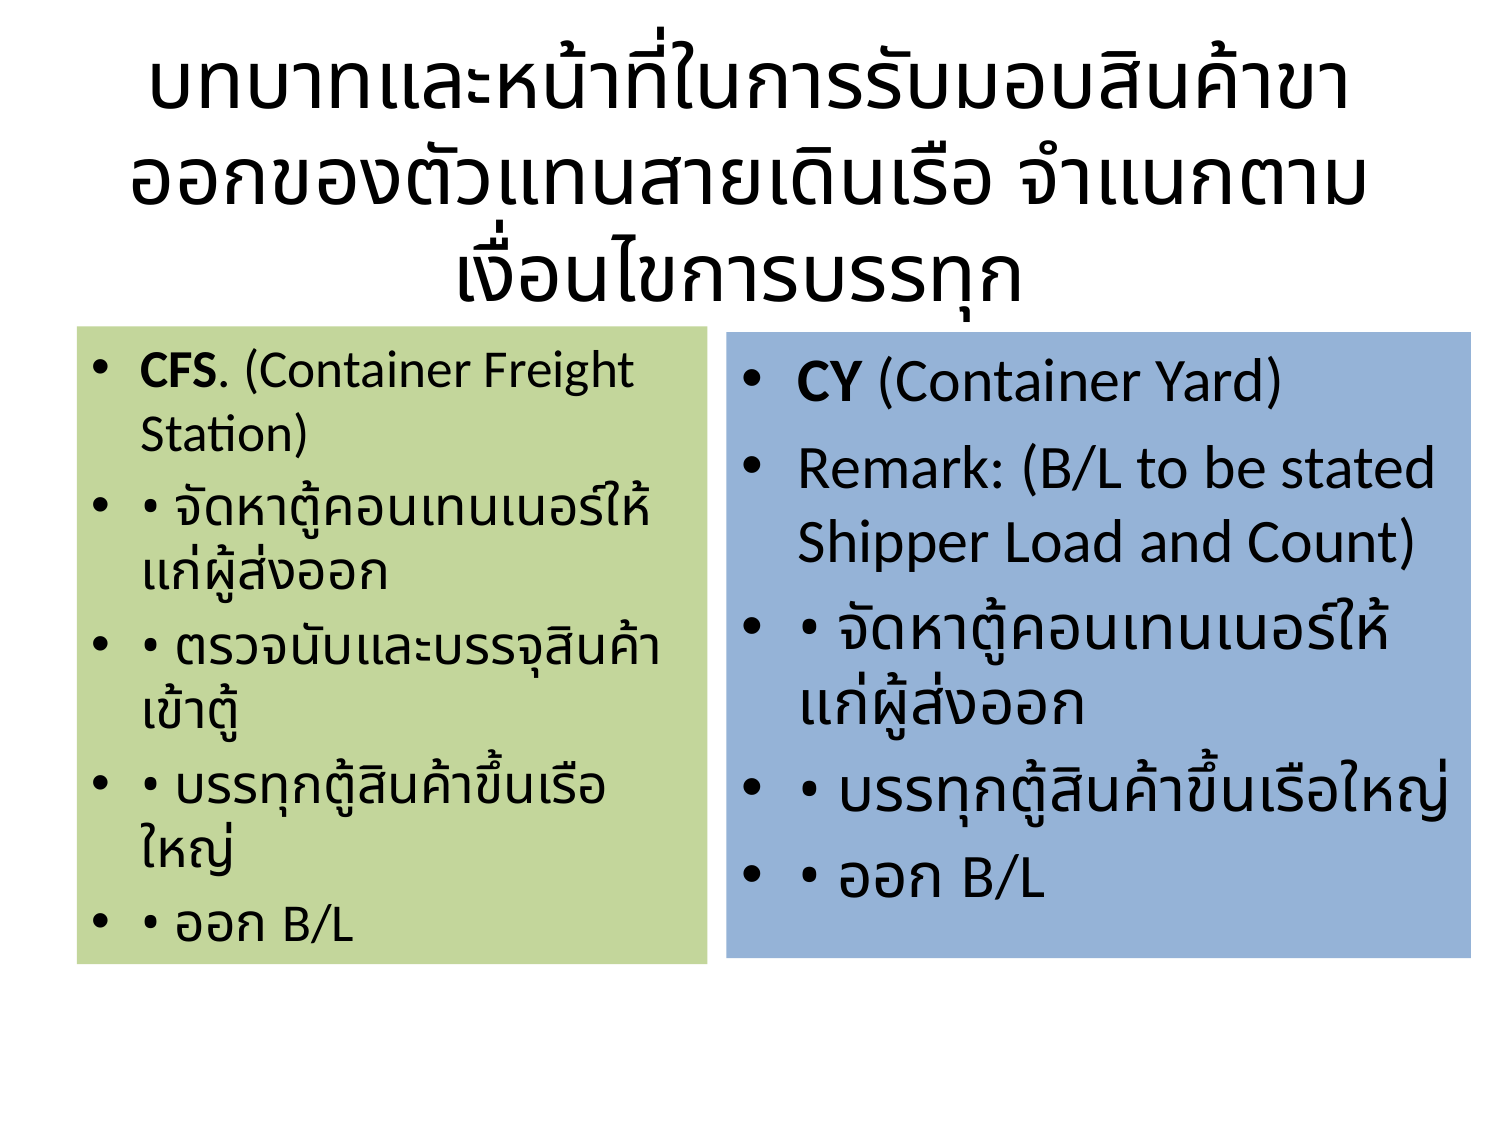

# บทบาทและหน้าที่ในการรับมอบสินค้าขาออกของตัวแทนสายเดินเรือ จําแนกตามเงื่อนไขการบรรทุก
CFS. (Container Freight Station)
• จัดหาตู้คอนเทนเนอร์ให้แก่ผู้ส่งออก
• ตรวจนับและบรรจุสินค้าเข้าตู้
• บรรทุกตู้สินค้าขึ้นเรือใหญ่
• ออก B/L

CY (Container Yard)
Remark: (B/L to be stated Shipper Load and Count)
• จัดหาตู้คอนเทนเนอร์ให้แก่ผู้ส่งออก
• บรรทุกตู้สินค้าขึ้นเรือใหญ่
• ออก B/L